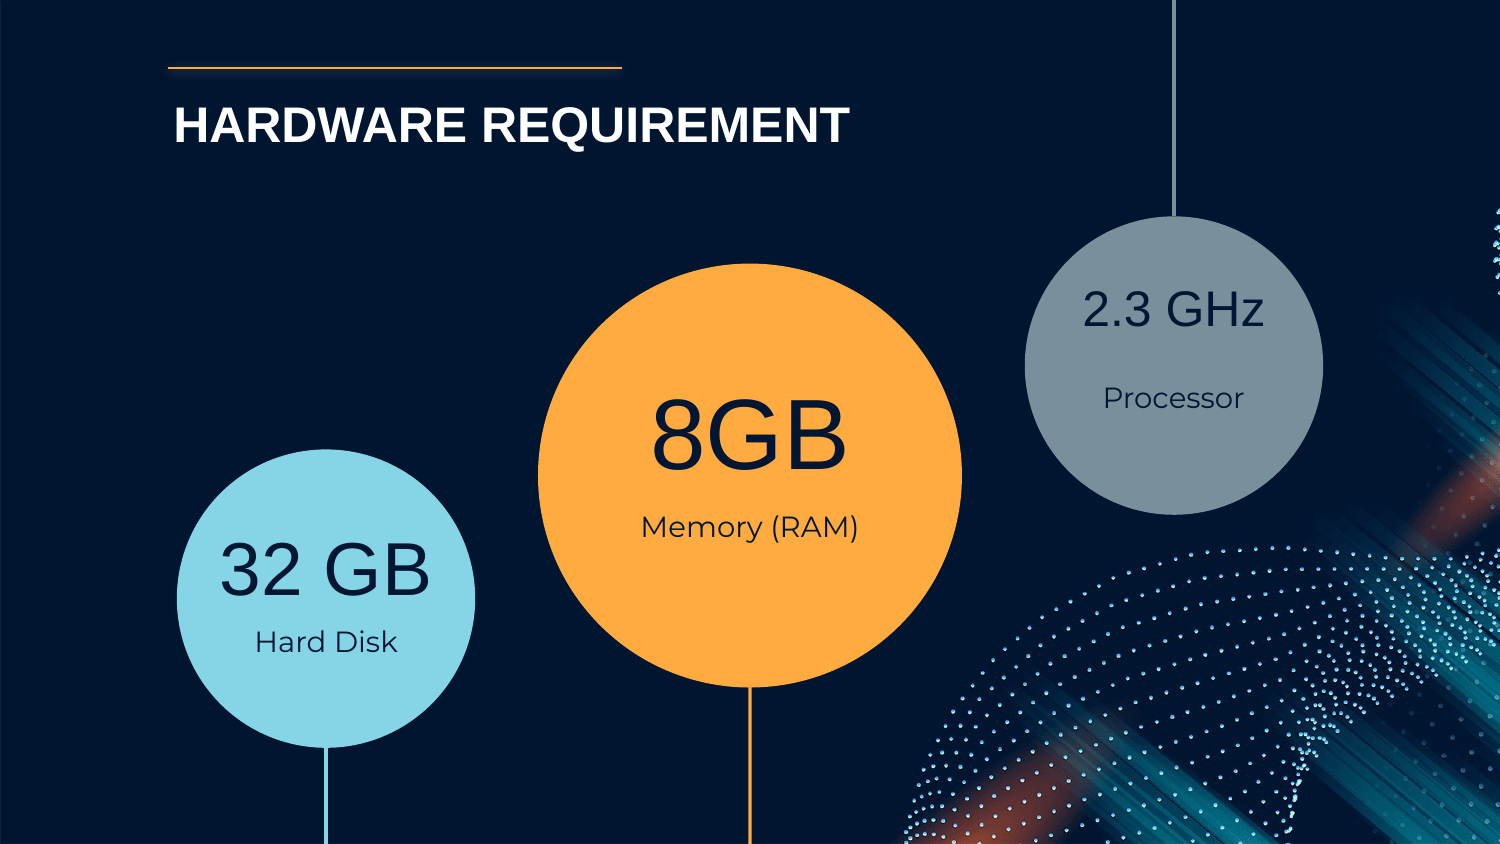

# HARDWARE REQUIREMENT

2.3 GHz

8GB
Processor

Memory (RAM)
32 GB
Hard Disk